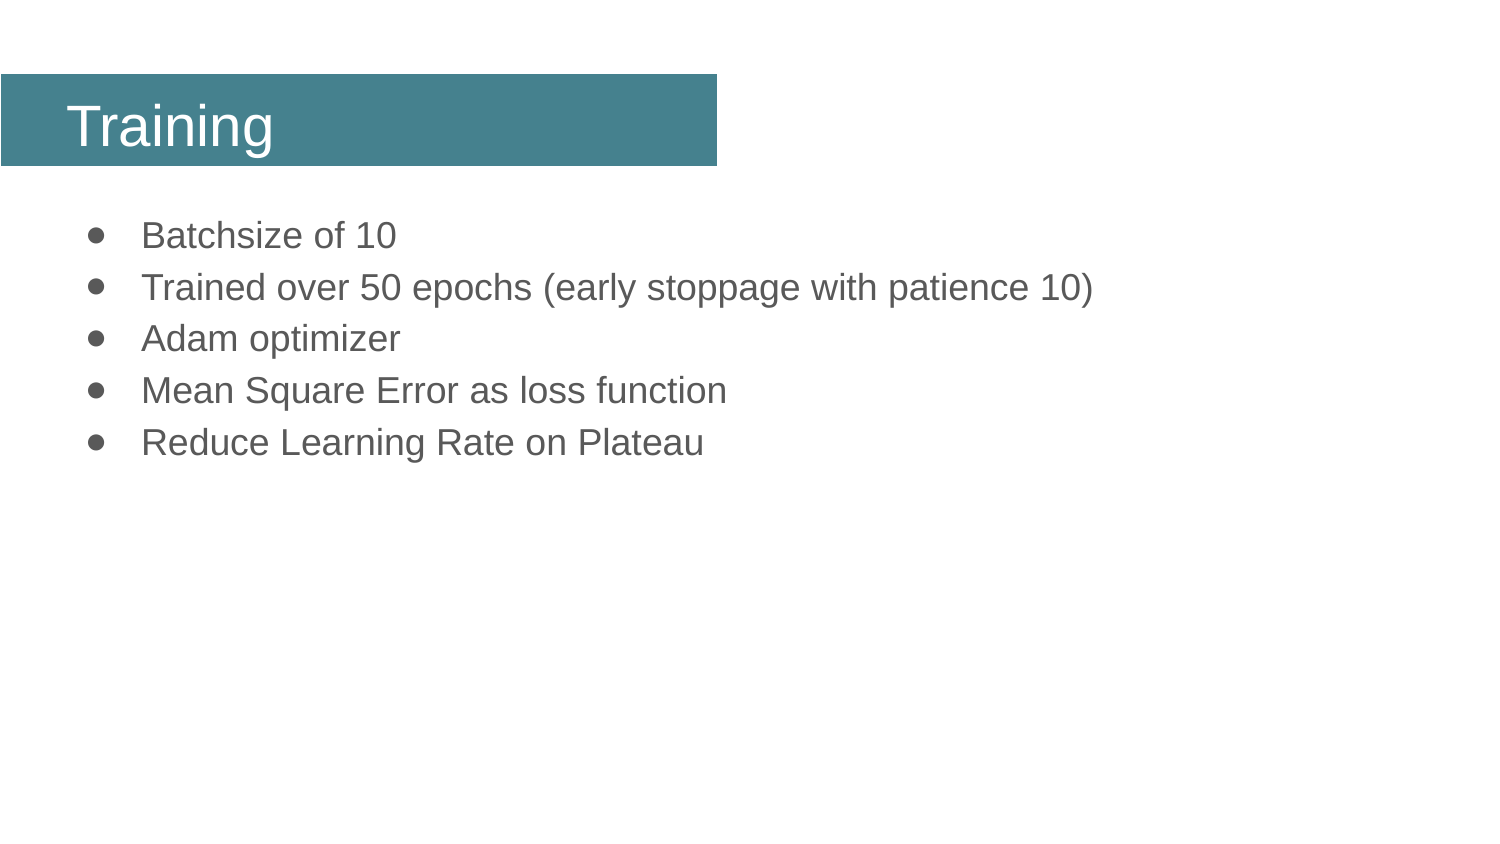

# Training
Batchsize of 10
Trained over 50 epochs (early stoppage with patience 10)
Adam optimizer
Mean Square Error as loss function
Reduce Learning Rate on Plateau